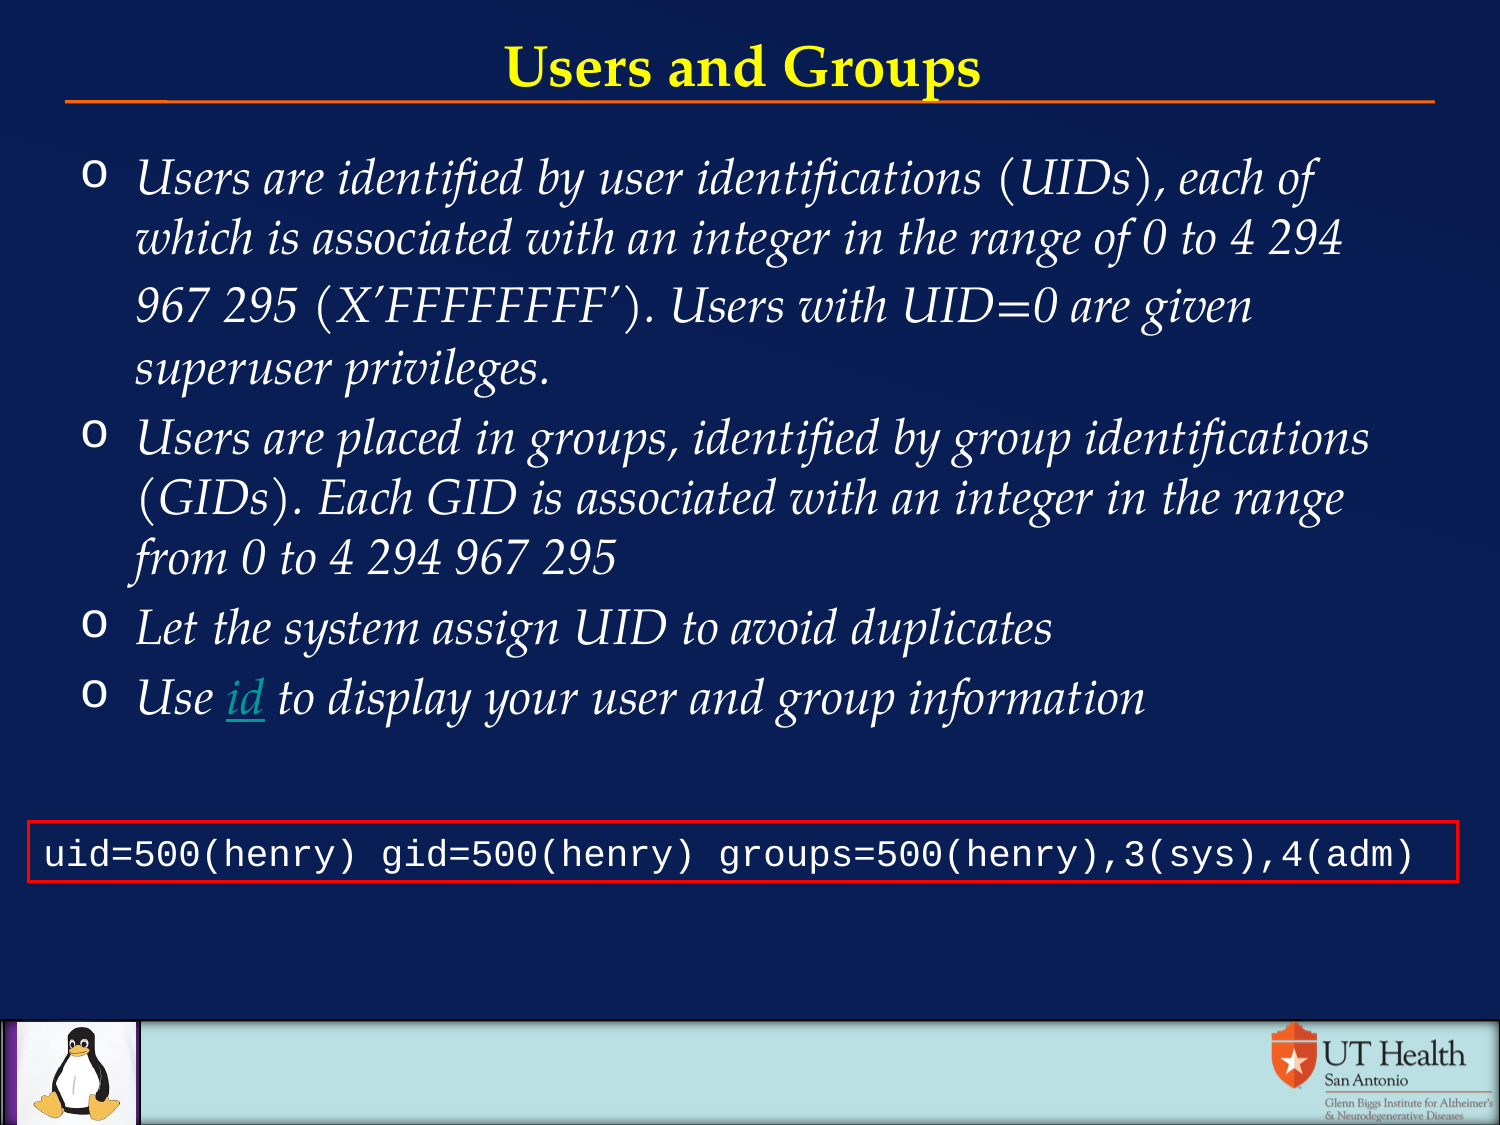

Users and Groups

Users are identified by user identifications (UIDs), each of which is associated with an integer in the range of 0 to 4 294 967 295 (X’FFFFFFFF’). Users with UID=0 are given superuser privileges.
Users are placed in groups, identified by group identifications (GIDs). Each GID is associated with an integer in the range from 0 to 4 294 967 295
Let the system assign UID to avoid duplicates
Use id to display your user and group information
uid=500(henry) gid=500(henry) groups=500(henry),3(sys),4(adm)